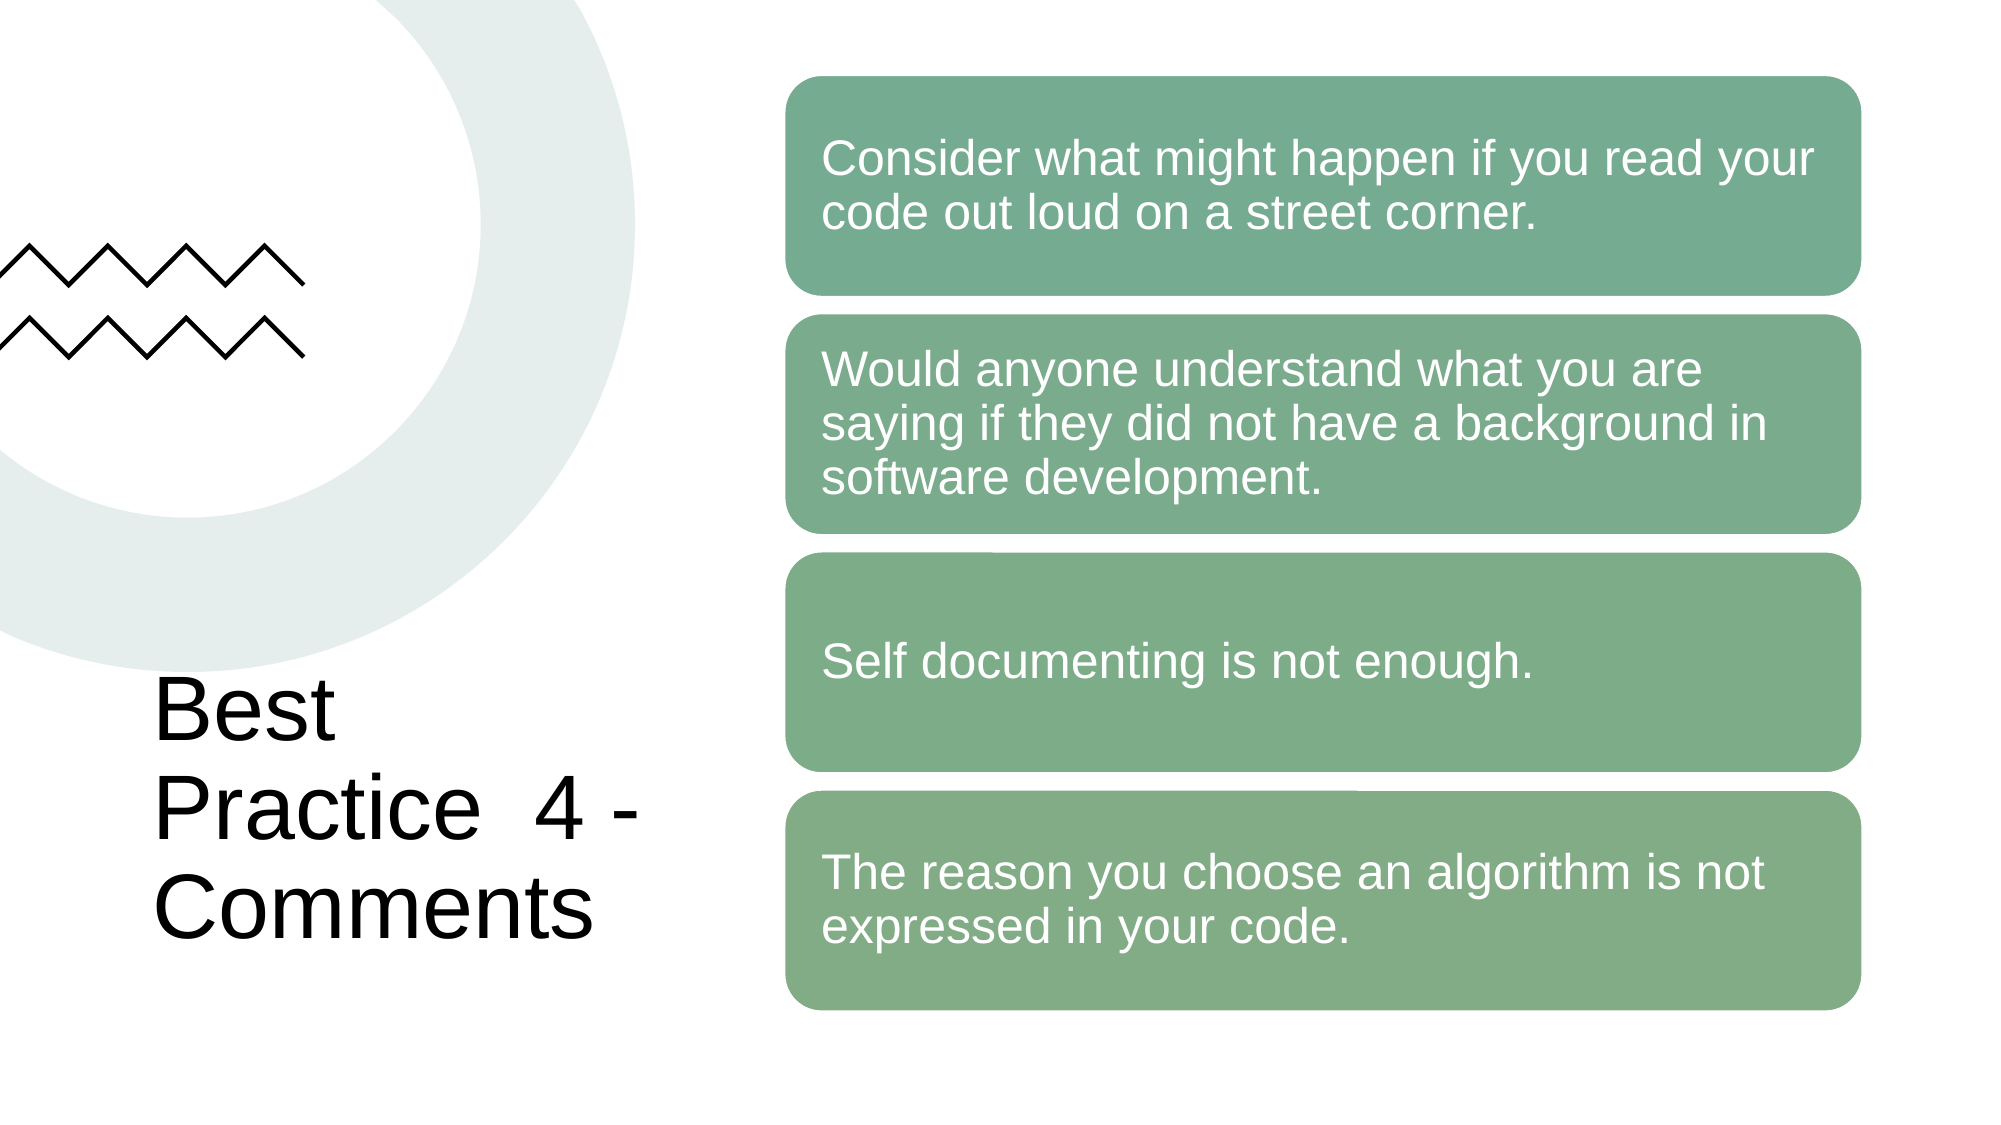

Consider what might happen if you read your code out loud on a street corner.
Would anyone understand what you are saying if they did not have a background in software development.
Self documenting is not enough.
The reason you choose an algorithm is not expressed in your code.

# Best Practice  4 - Comments